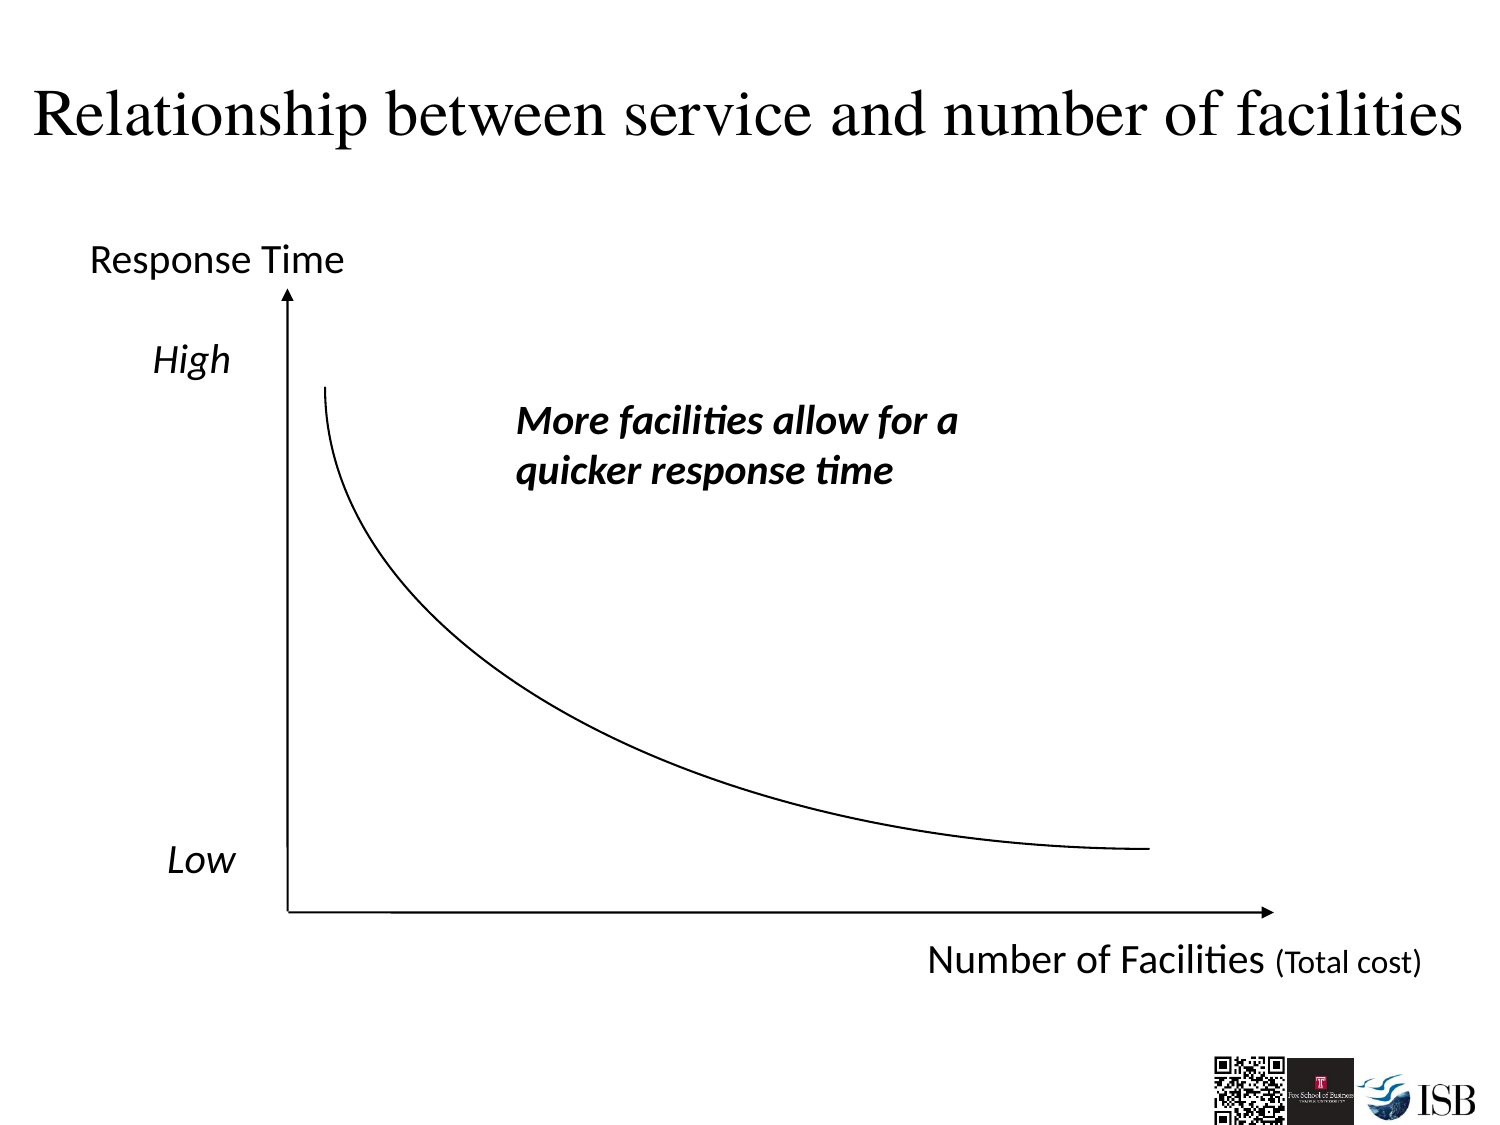

# Relationship between service and number of facilities
Response Time

High
More facilities allow for a
quicker response time

Low

Number of Facilities (Total cost)